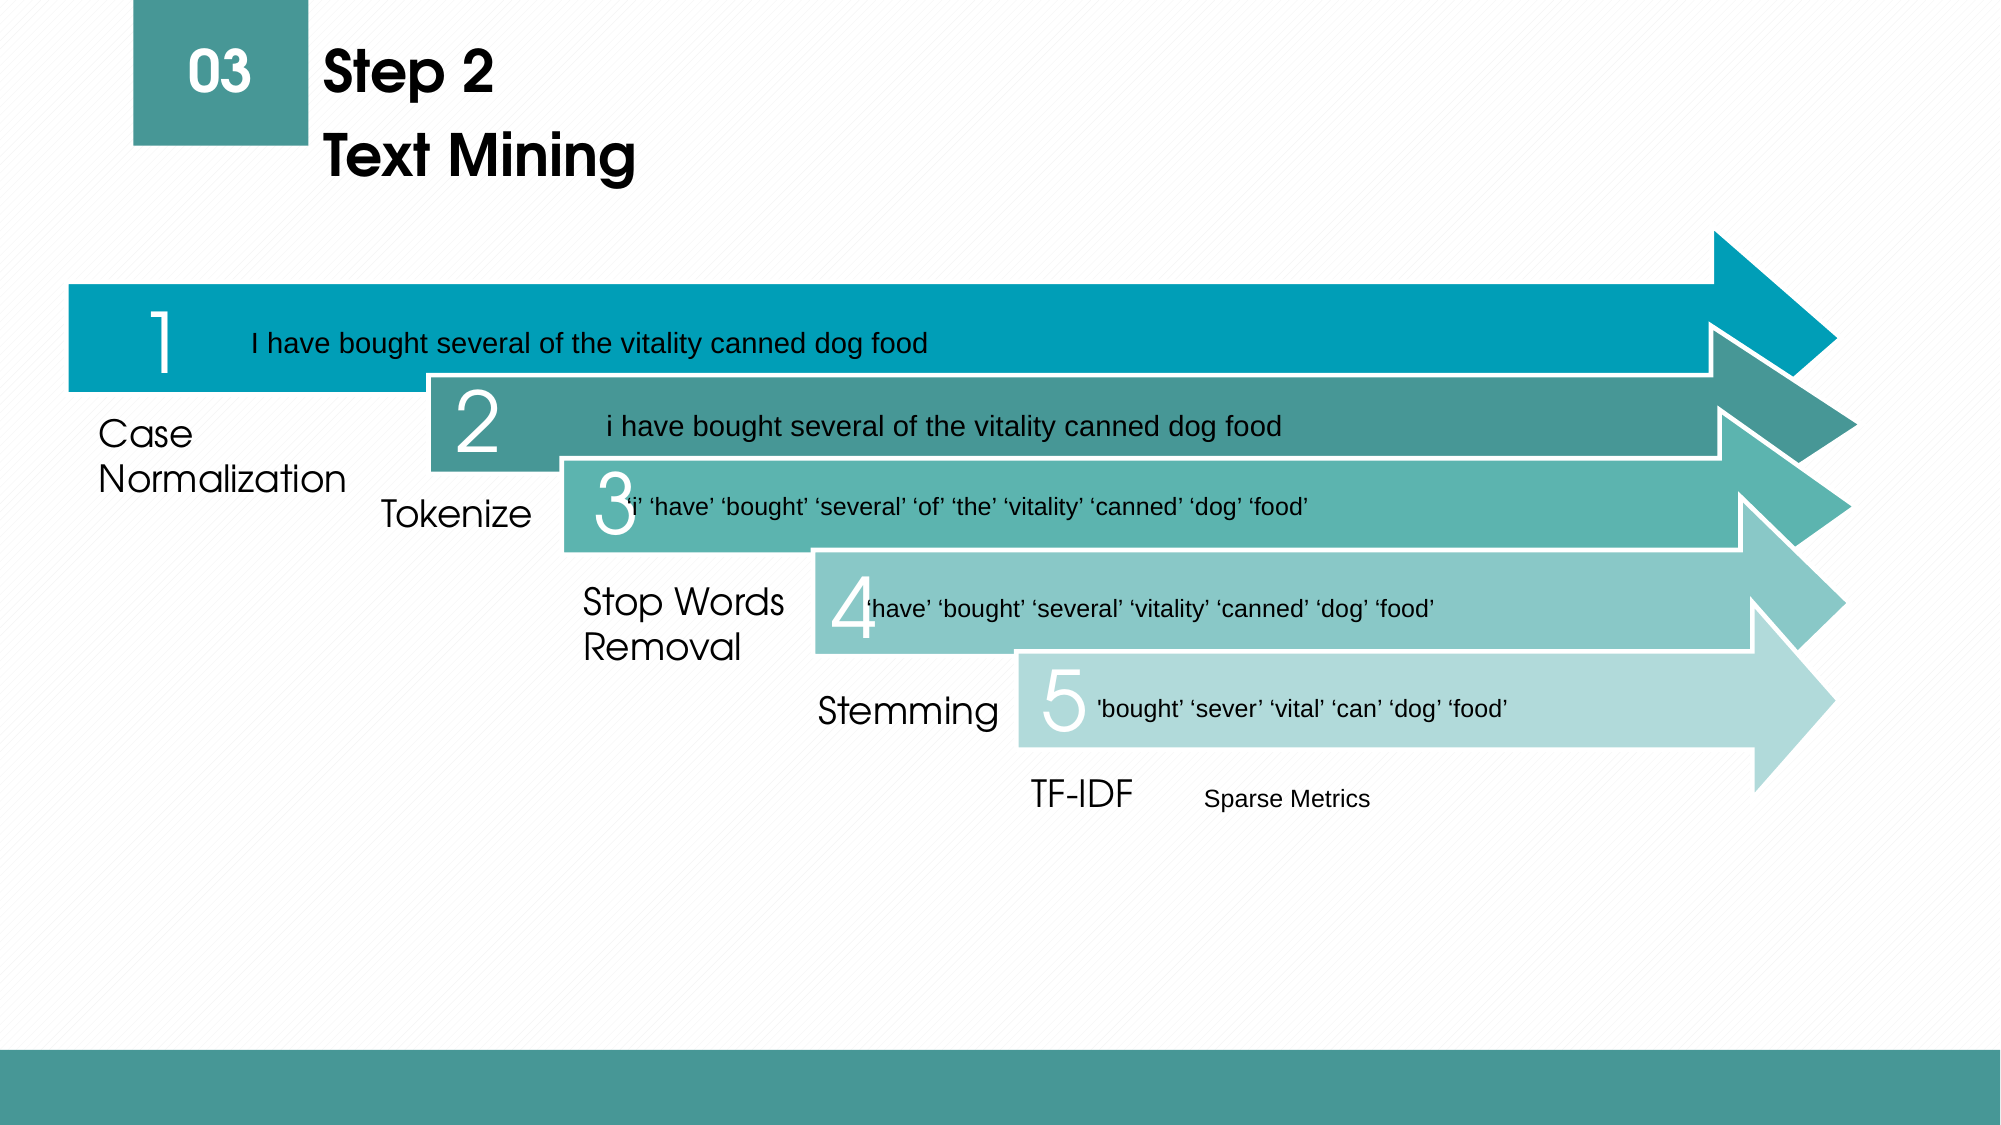

03
Step 2
Text Mining

1
I have bought several of the vitality canned dog food

2
i have bought several of the vitality canned dog food
Case
Normalization

3
3
‘i’ ‘have’ ‘bought’ ‘several’ ‘of’ ‘the’ ‘vitality’ ‘canned’ ‘dog’ ‘food’
Tokenize

4
Stop Words
Removal
‘have’ ‘bought’ ‘several’ ‘vitality’ ‘canned’ ‘dog’ ‘food’

5
'bought’ ‘sever’ ‘vital’ ‘can’ ‘dog’ ‘food’
Stemming
TF-IDF
Sparse Metrics